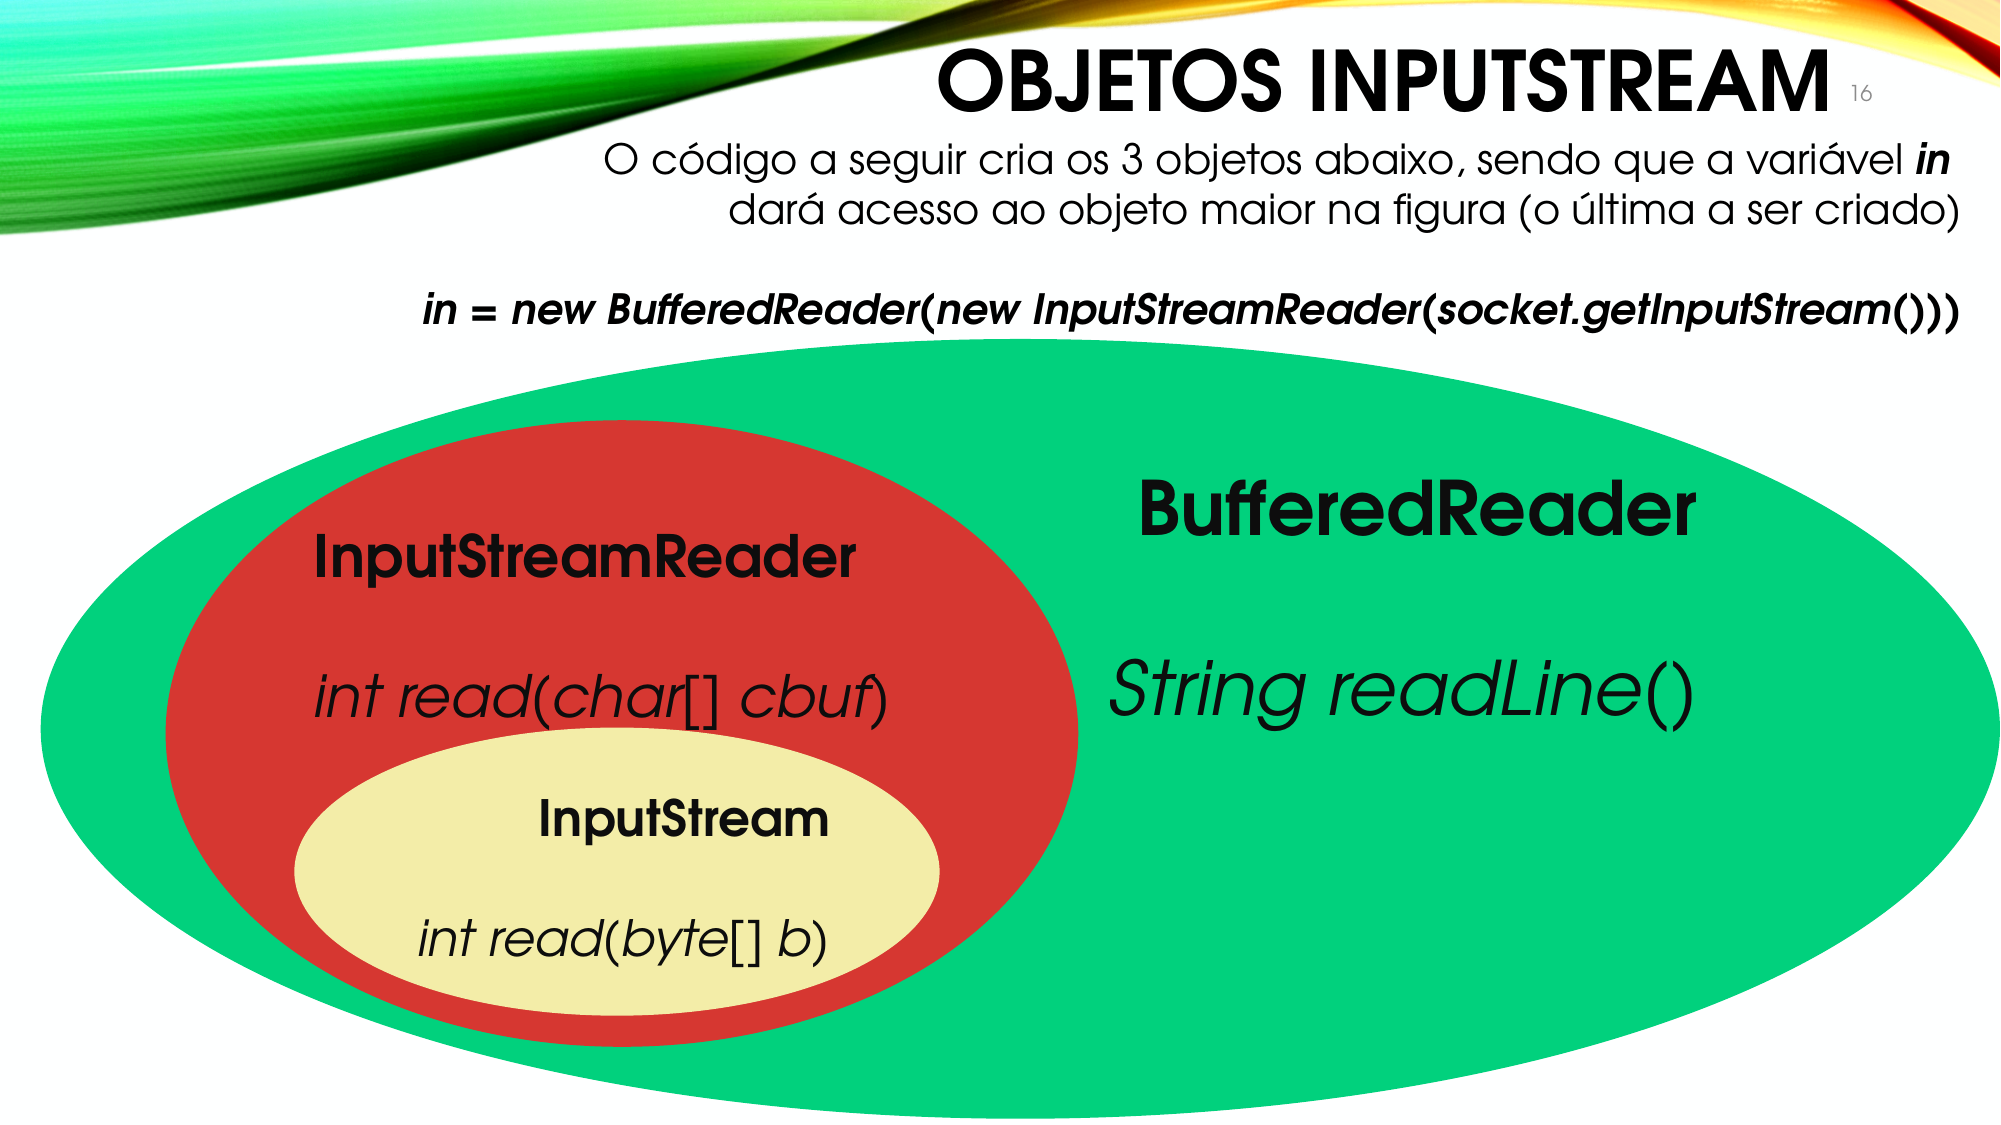

# Objetos InputStream
16
O código a seguir cria os 3 objetos abaixo, sendo que a variável in
dará acesso ao objeto maior na figura (o última a ser criado)

in = new BufferedReader(new InputStreamReader(socket.getInputStream()))

BufferedReader

    String readLine()
InputStreamReader

int read(char[] cbuf)
InputStream
int read(byte[] b)